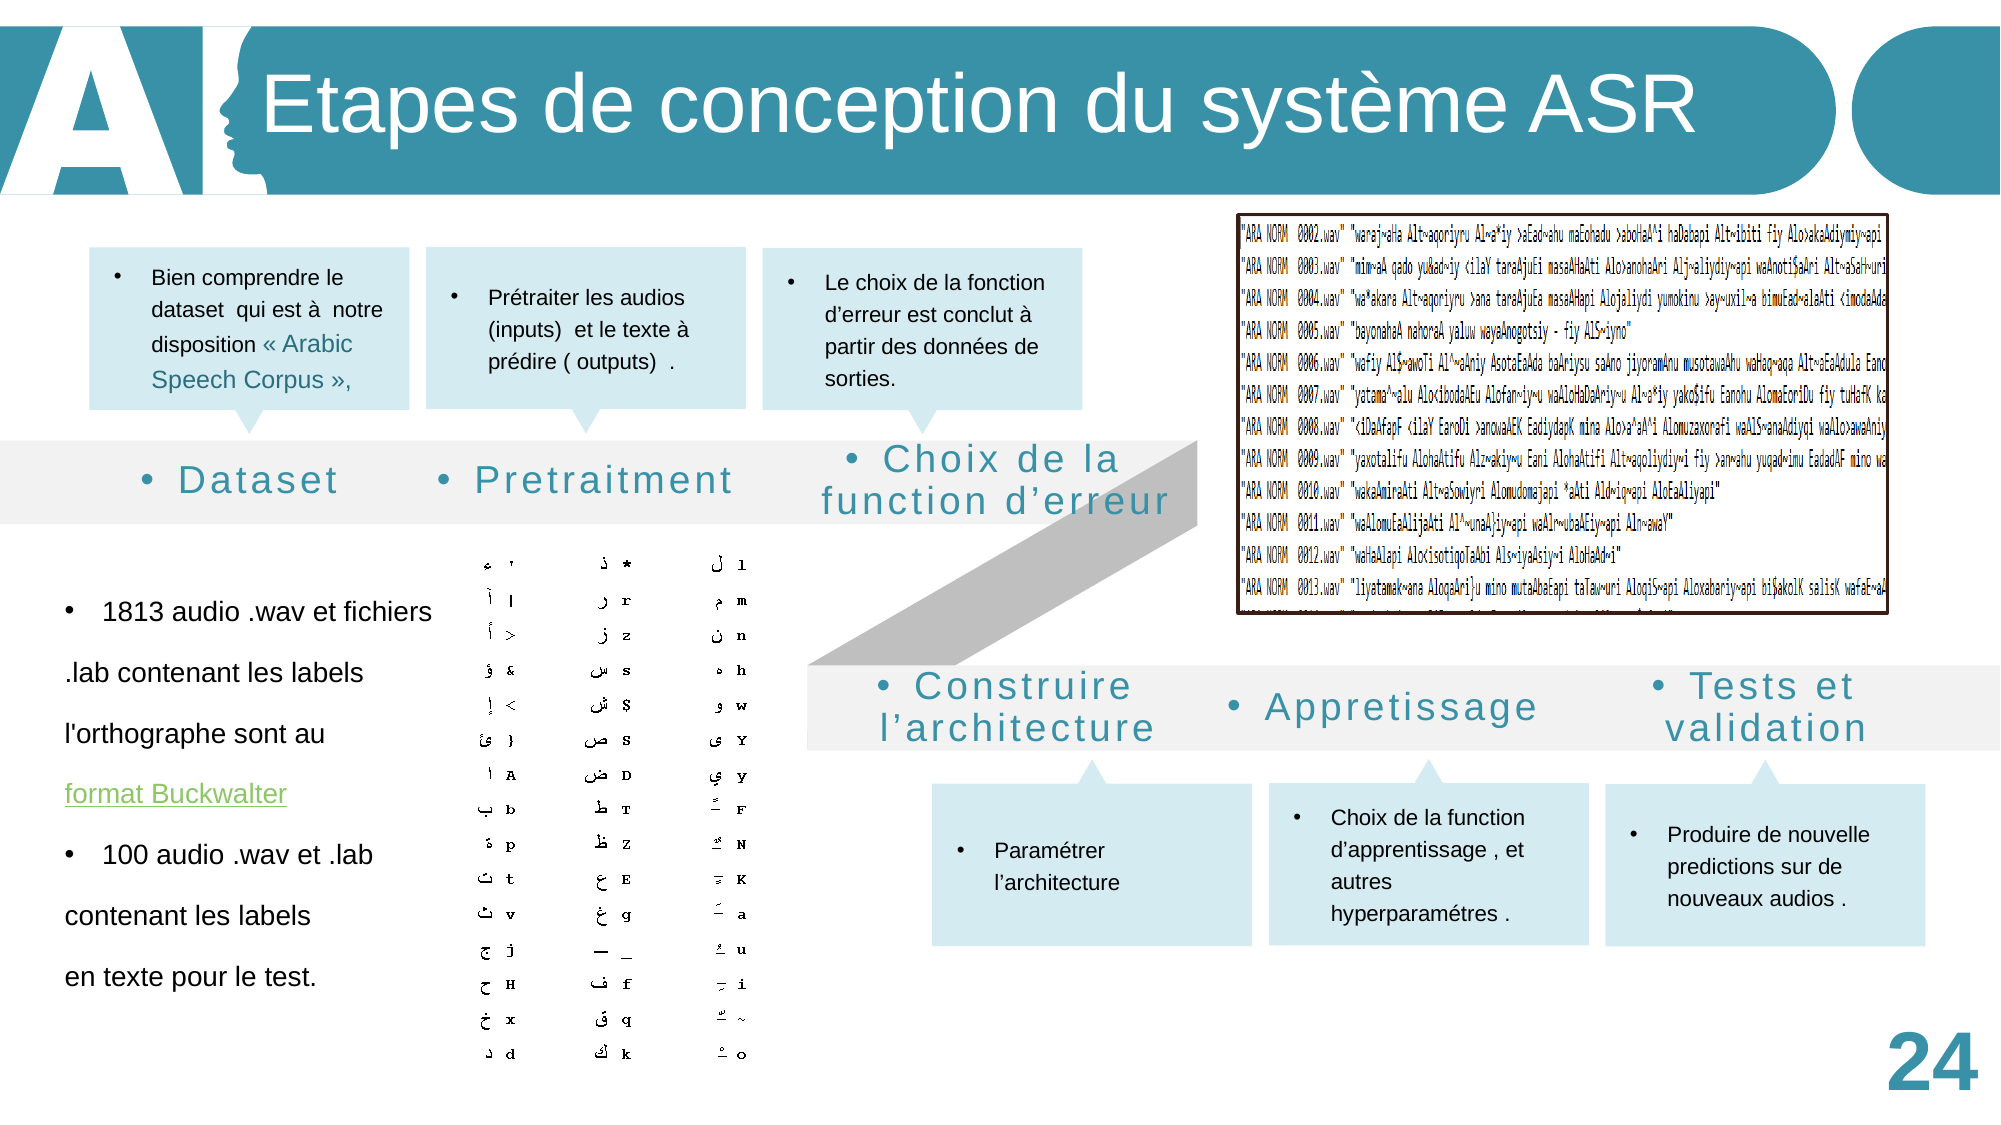

Etapes de conception du système ASR
Bien comprendre le dataset  qui est à  notre disposition « Arabic Speech Corpus »,
Prétraiter les audios (inputs)  et le texte à prédire ( outputs)  .
Le choix de la fonction d’erreur est conclut à partir des données de sorties.
Dataset
Pretraitment
Choix de la function d’erreur
Construire l’architecture
Appretissage
Tests et validation
Choix de la function d’apprentissage , et autres hyperparamétres .
Paramétrer l’architecture
Produire de nouvelle predictions sur de nouveaux audios .
1813 audio .wav et fichiers
.lab contenant les labels
l'orthographe sont au
format Buckwalter
100 audio .wav et .lab
contenant les labels
en texte pour le test.
24